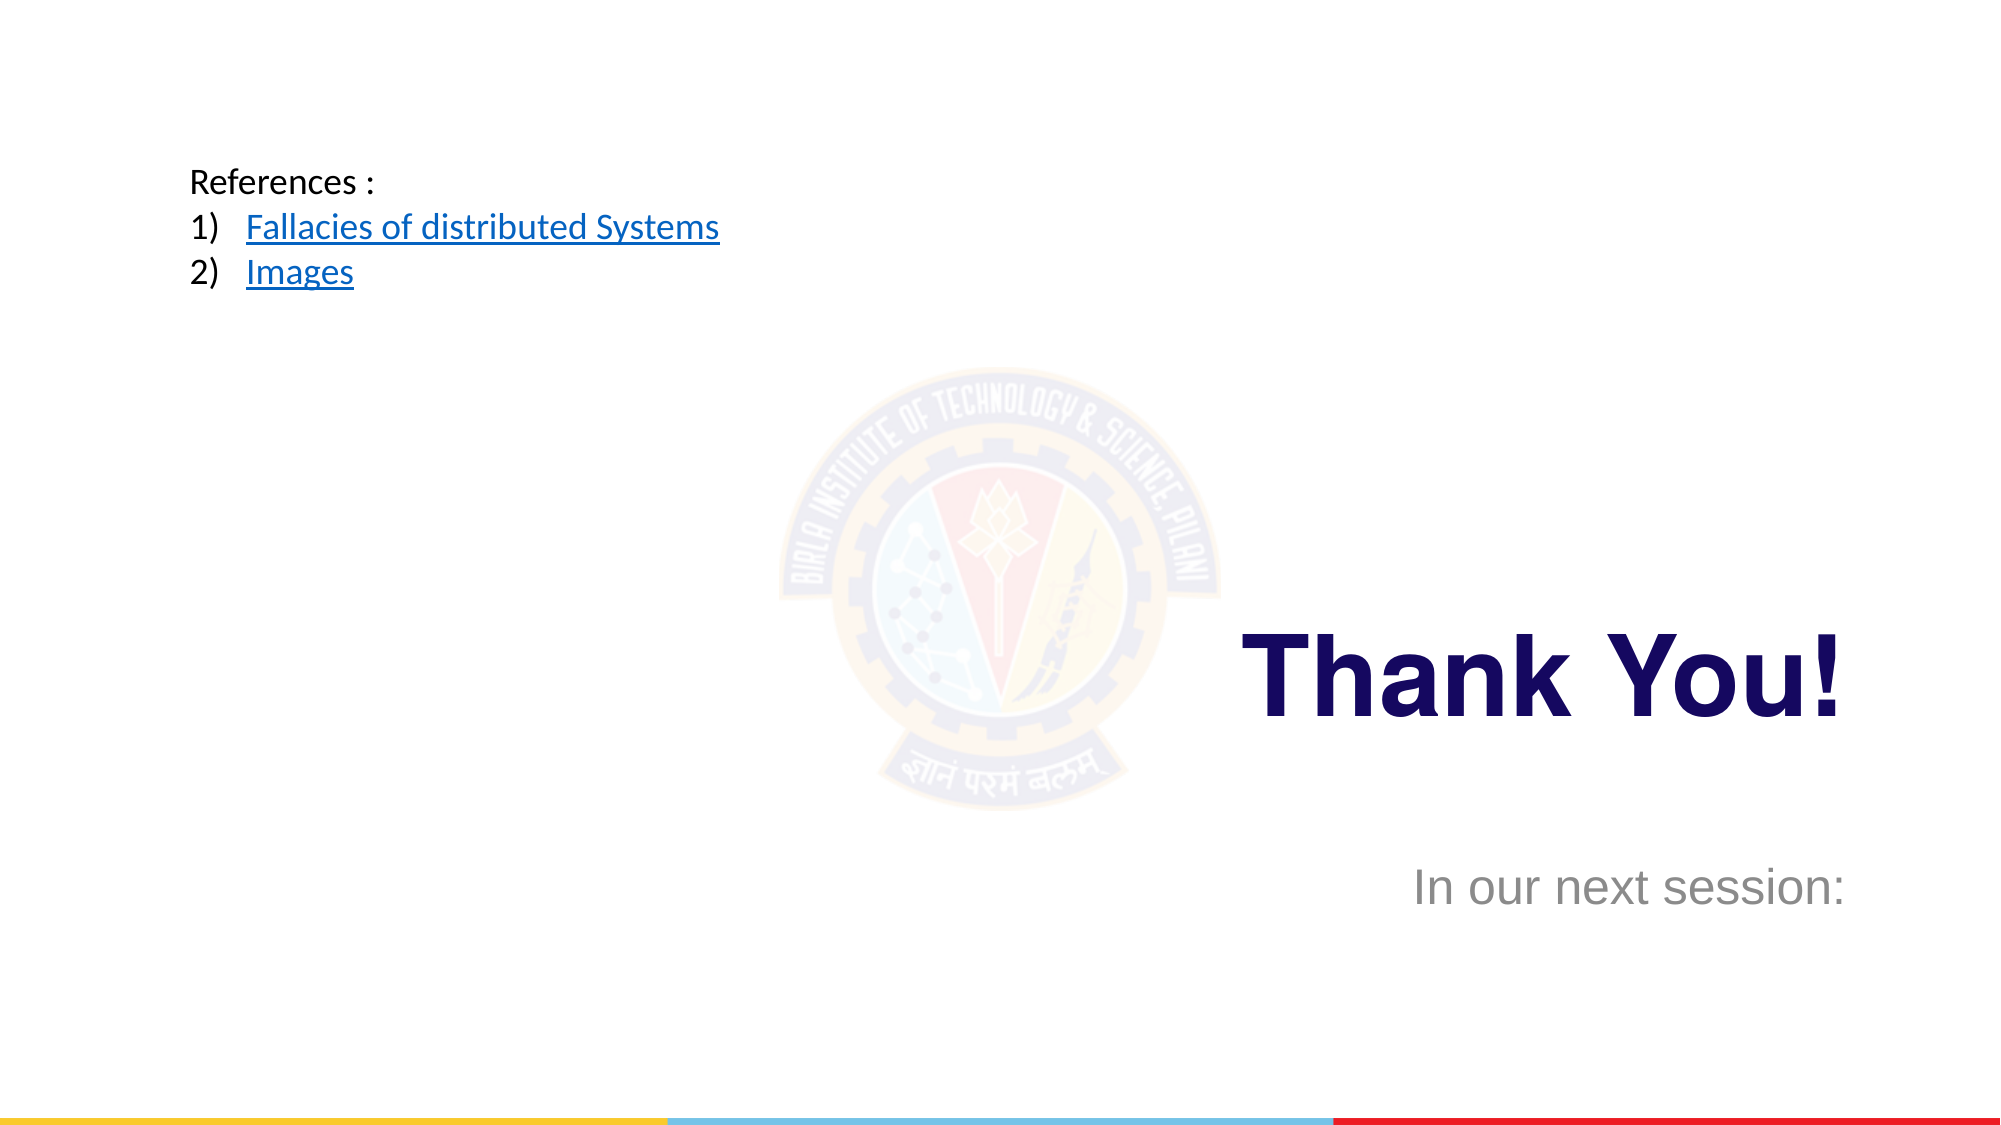

References :
Fallacies of distributed Systems
Images
# Thank You!
In our next session: